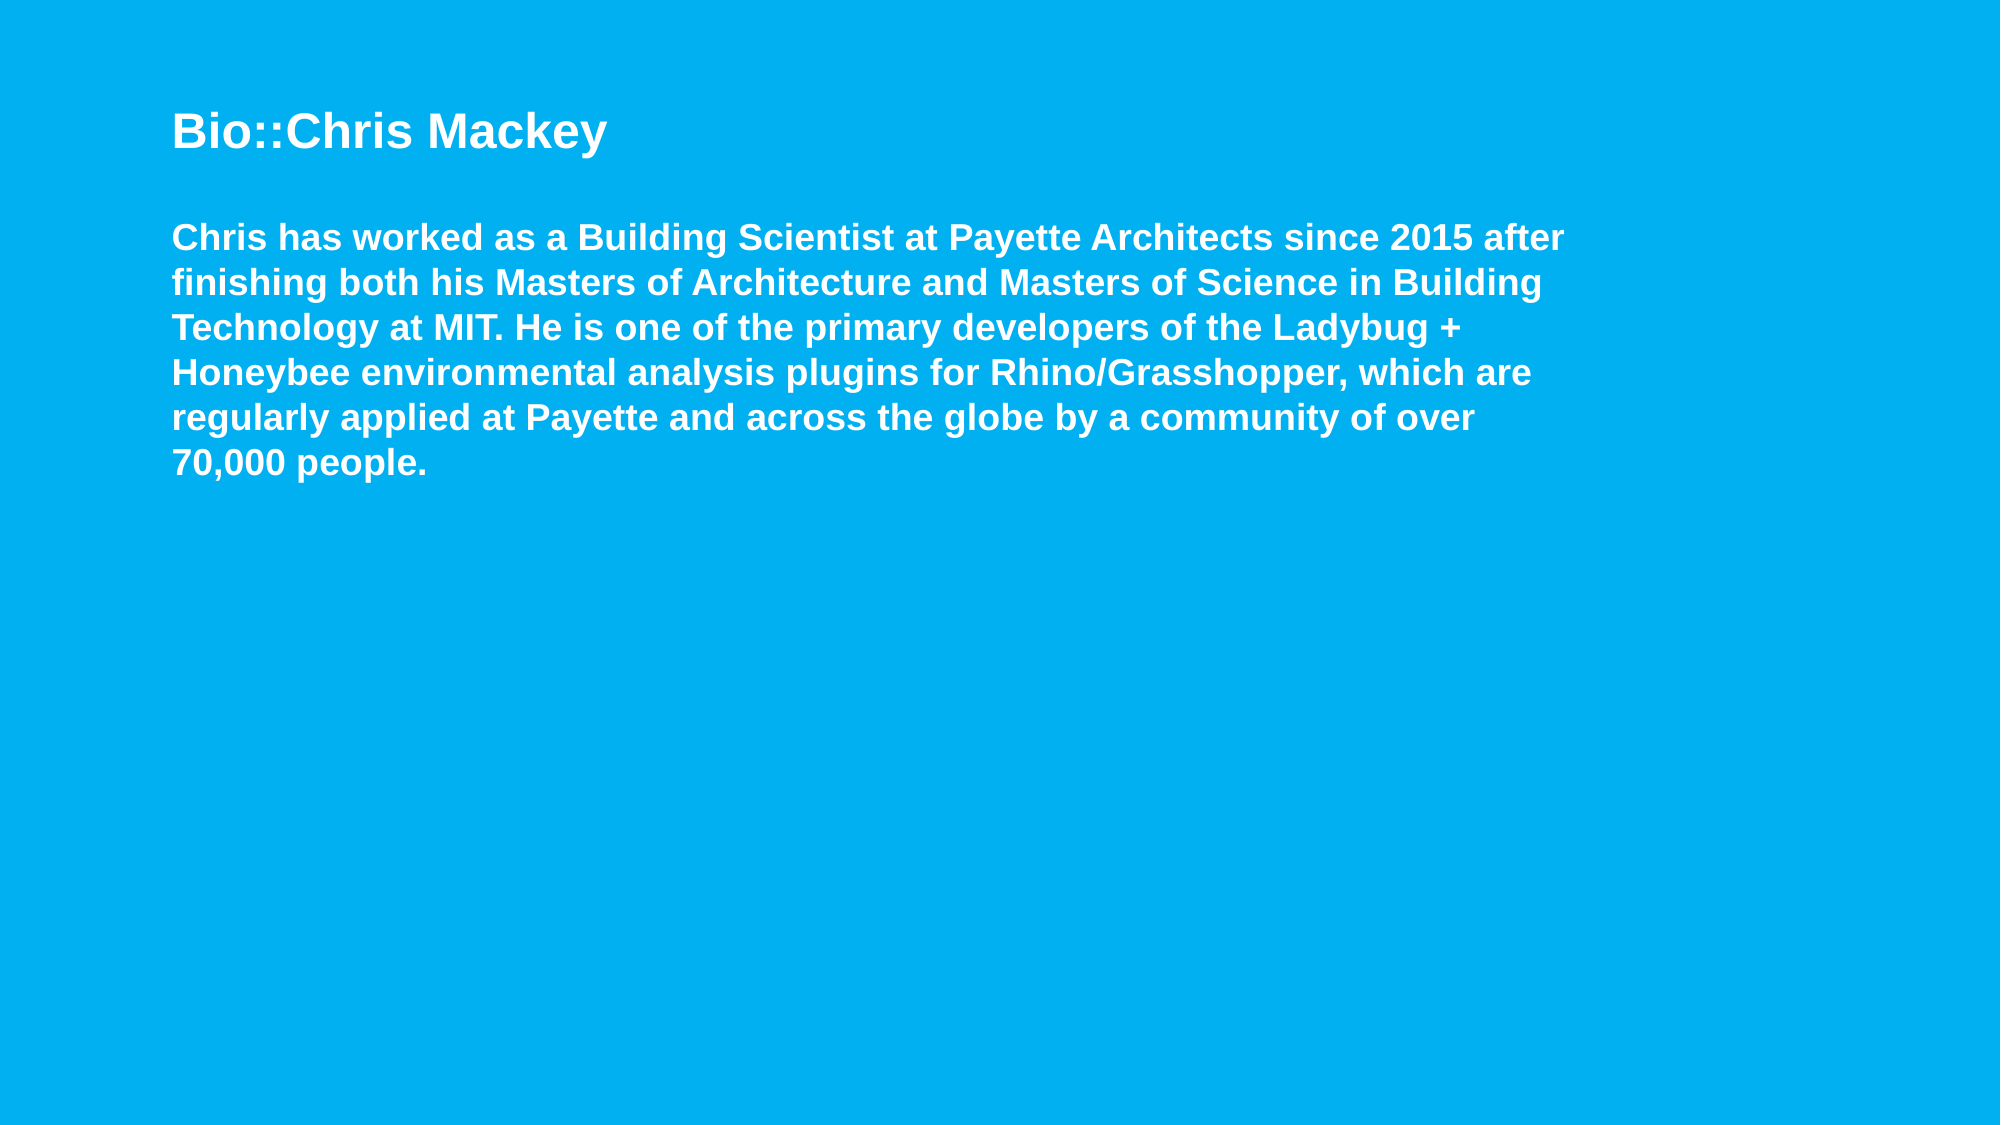

Bio::Chris Mackey

Chris has worked as a Building Scientist at Payette Architects since 2015 after finishing both his Masters of Architecture and Masters of Science in Building Technology at MIT. He is one of the primary developers of the Ladybug + Honeybee environmental analysis plugins for Rhino/Grasshopper, which are regularly applied at Payette and across the globe by a community of over 70,000 people.